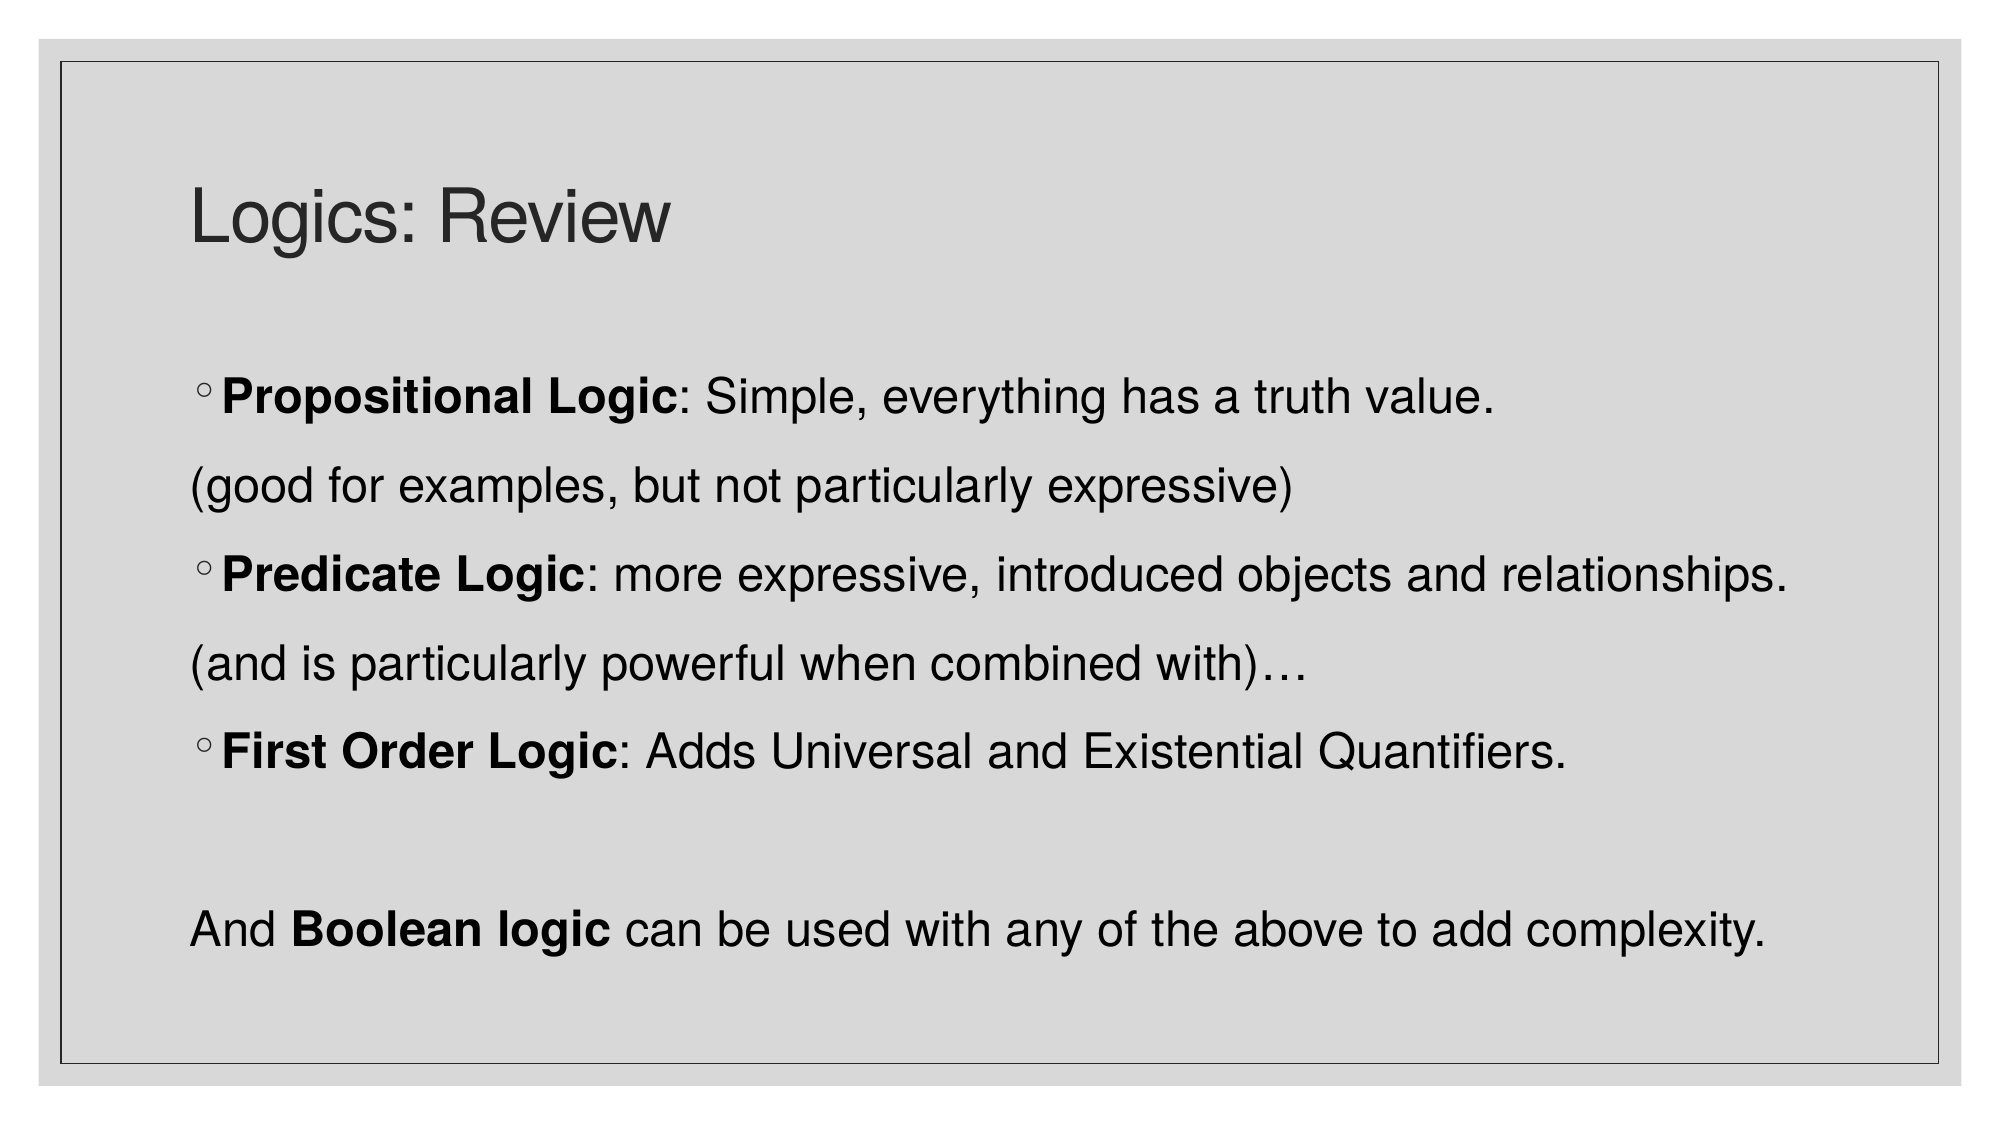

# Logics: Review
Propositional Logic: Simple, everything has a truth value.
(good for examples, but not particularly expressive)
Predicate Logic: more expressive, introduced objects and relationships.
(and is particularly powerful when combined with)…
First Order Logic: Adds Universal and Existential Quantifiers.

And Boolean logic can be used with any of the above to add complexity.